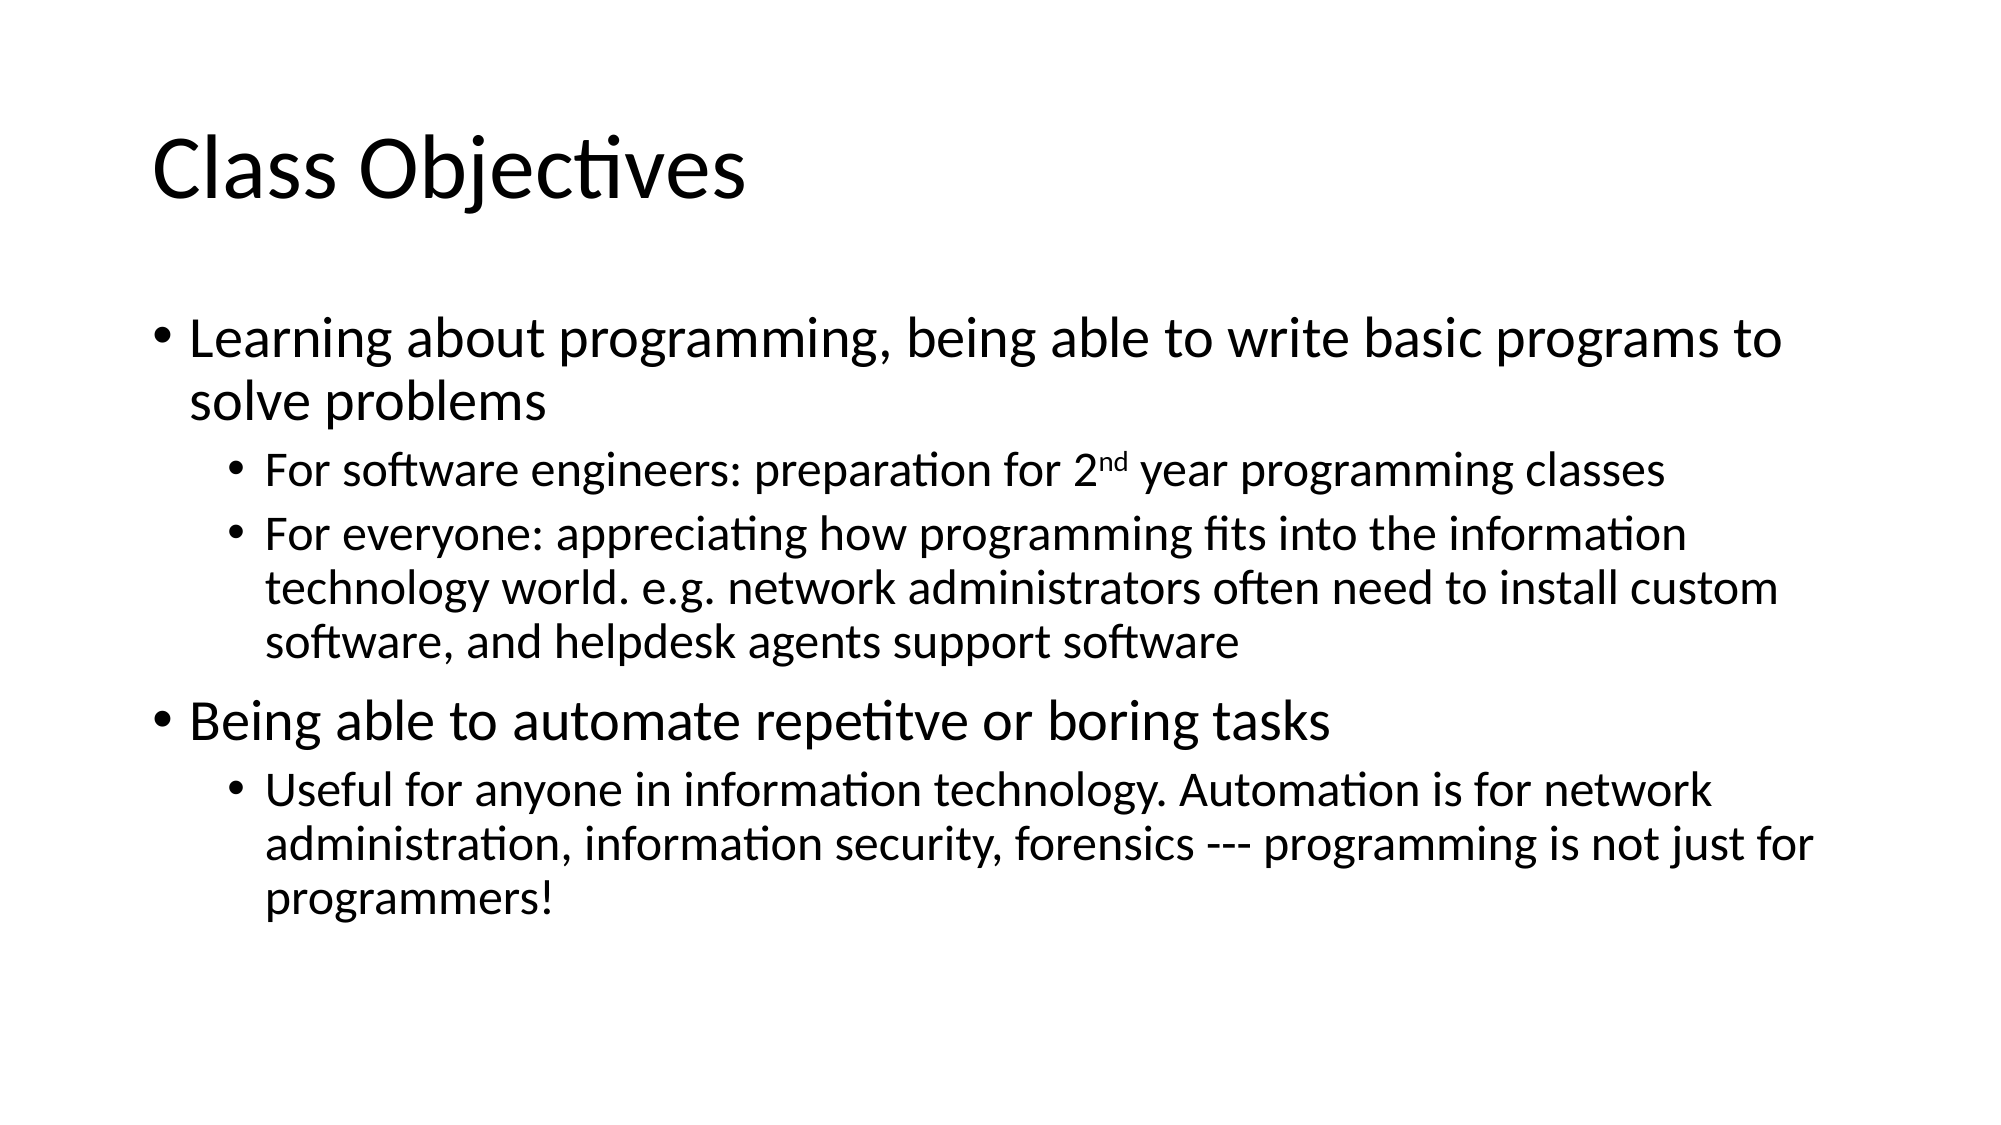

# Class Objectives
Learning about programming, being able to write basic programs to solve problems
For software engineers: preparation for 2nd year programming classes
For everyone: appreciating how programming fits into the information technology world. e.g. network administrators often need to install custom software, and helpdesk agents support software
Being able to automate repetitve or boring tasks
Useful for anyone in information technology. Automation is for network administration, information security, forensics --- programming is not just for programmers!